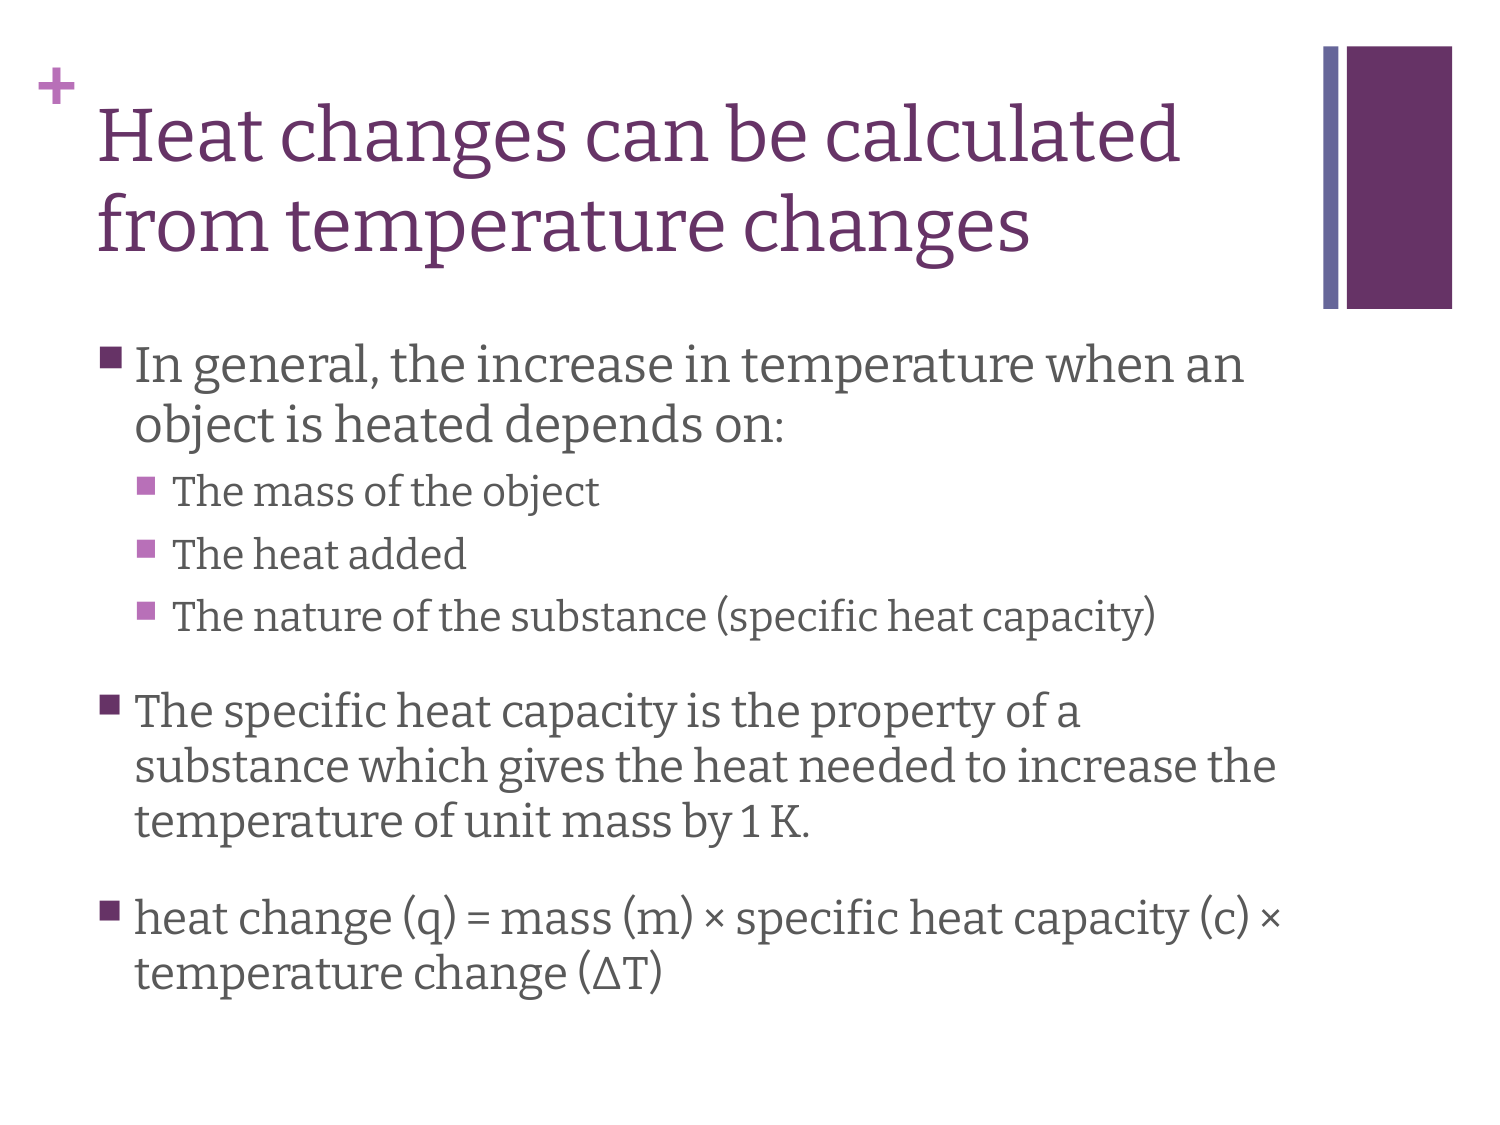

# Heat changes can be calculated from temperature changes
In general, the increase in temperature when an object is heated depends on:
The mass of the object
The heat added
The nature of the substance (specific heat capacity)
The specific heat capacity is the property of a substance which gives the heat needed to increase the temperature of unit mass by 1 K.
heat change (q) = mass (m) × specific heat capacity (c) × temperature change (ΔT)